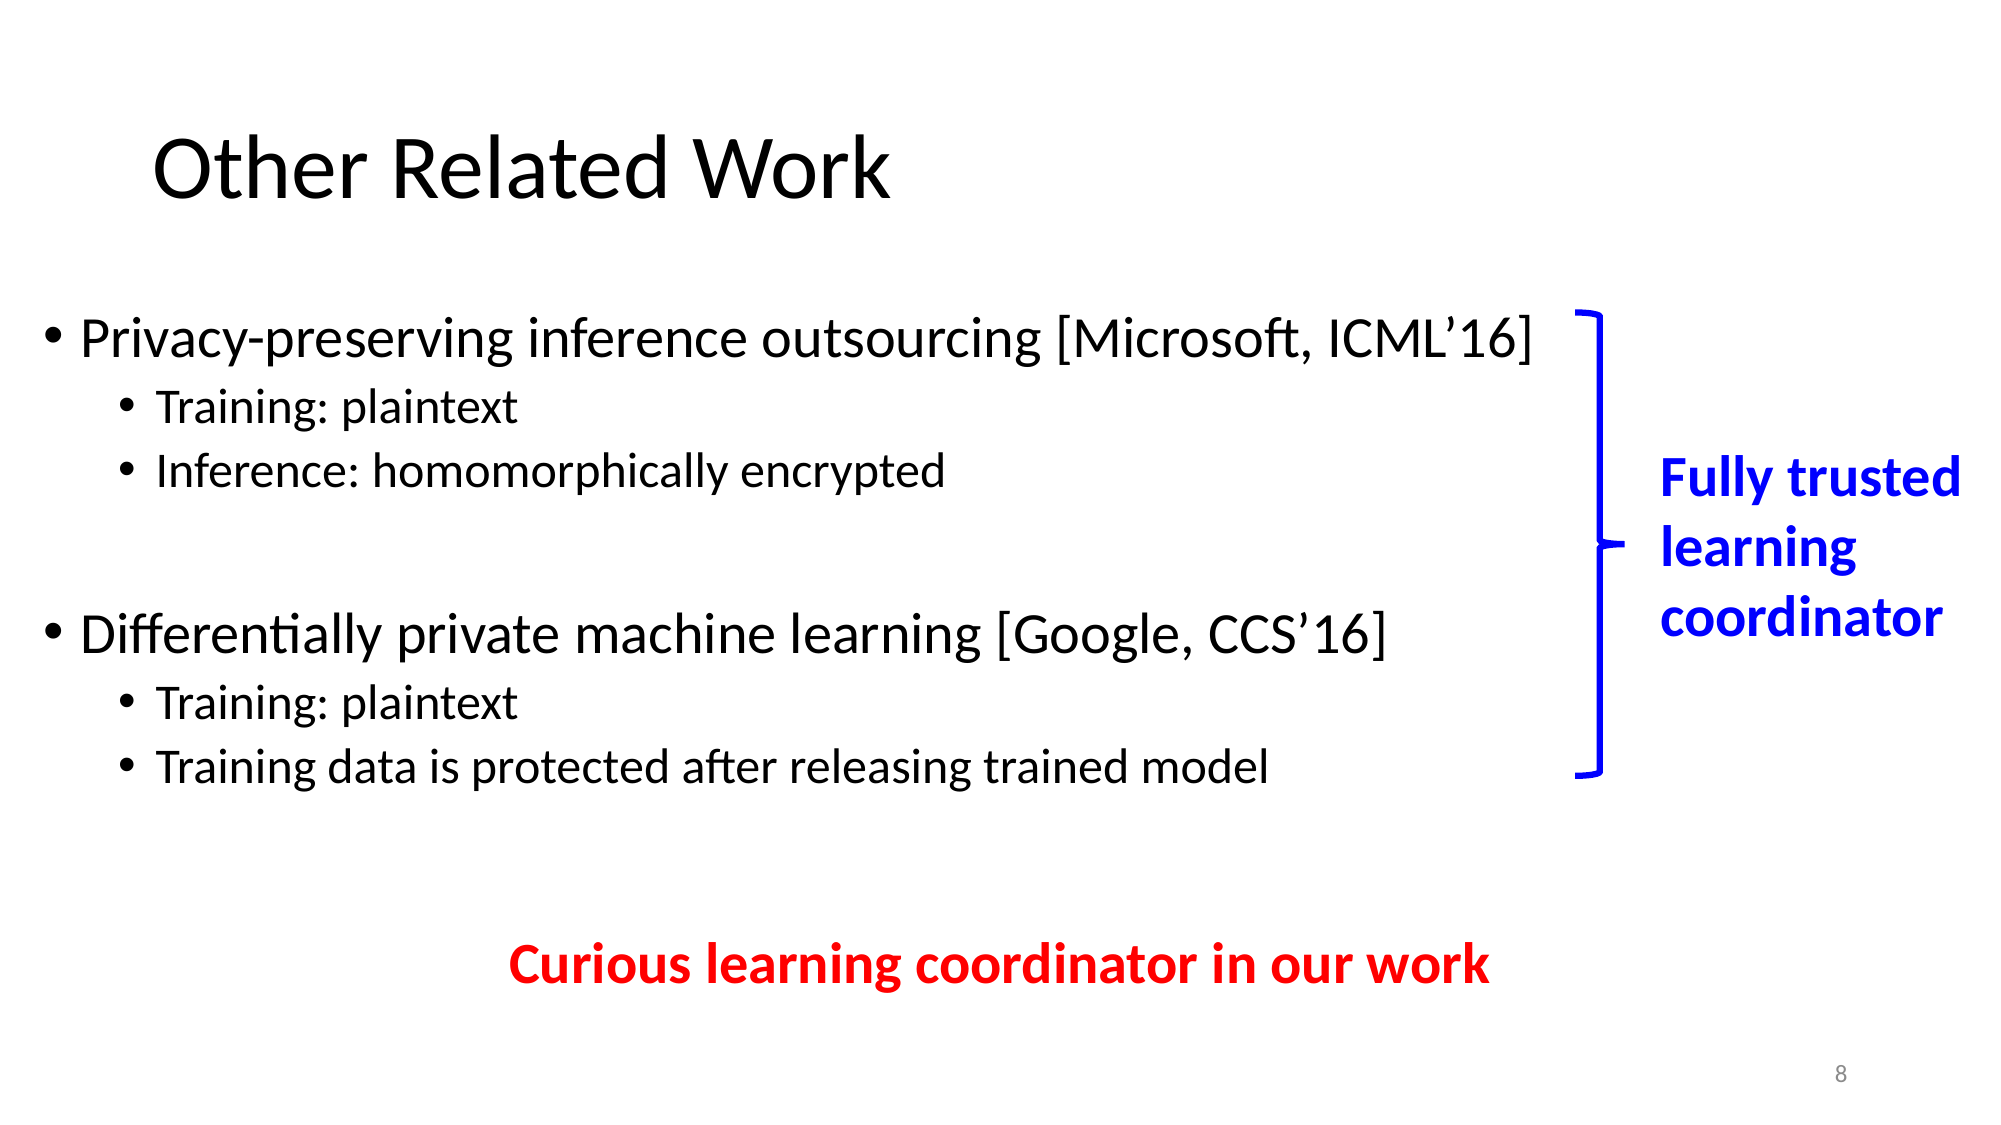

# Other Related Work
Privacy-preserving inference outsourcing [Microsoft, ICML’16]
Training: plaintext
Inference: homomorphically encrypted

Differentially private machine learning [Google, CCS’16]
Training: plaintext
Training data is protected after releasing trained model

Fully trusted
learning
coordinator
Curious learning coordinator in our work
8